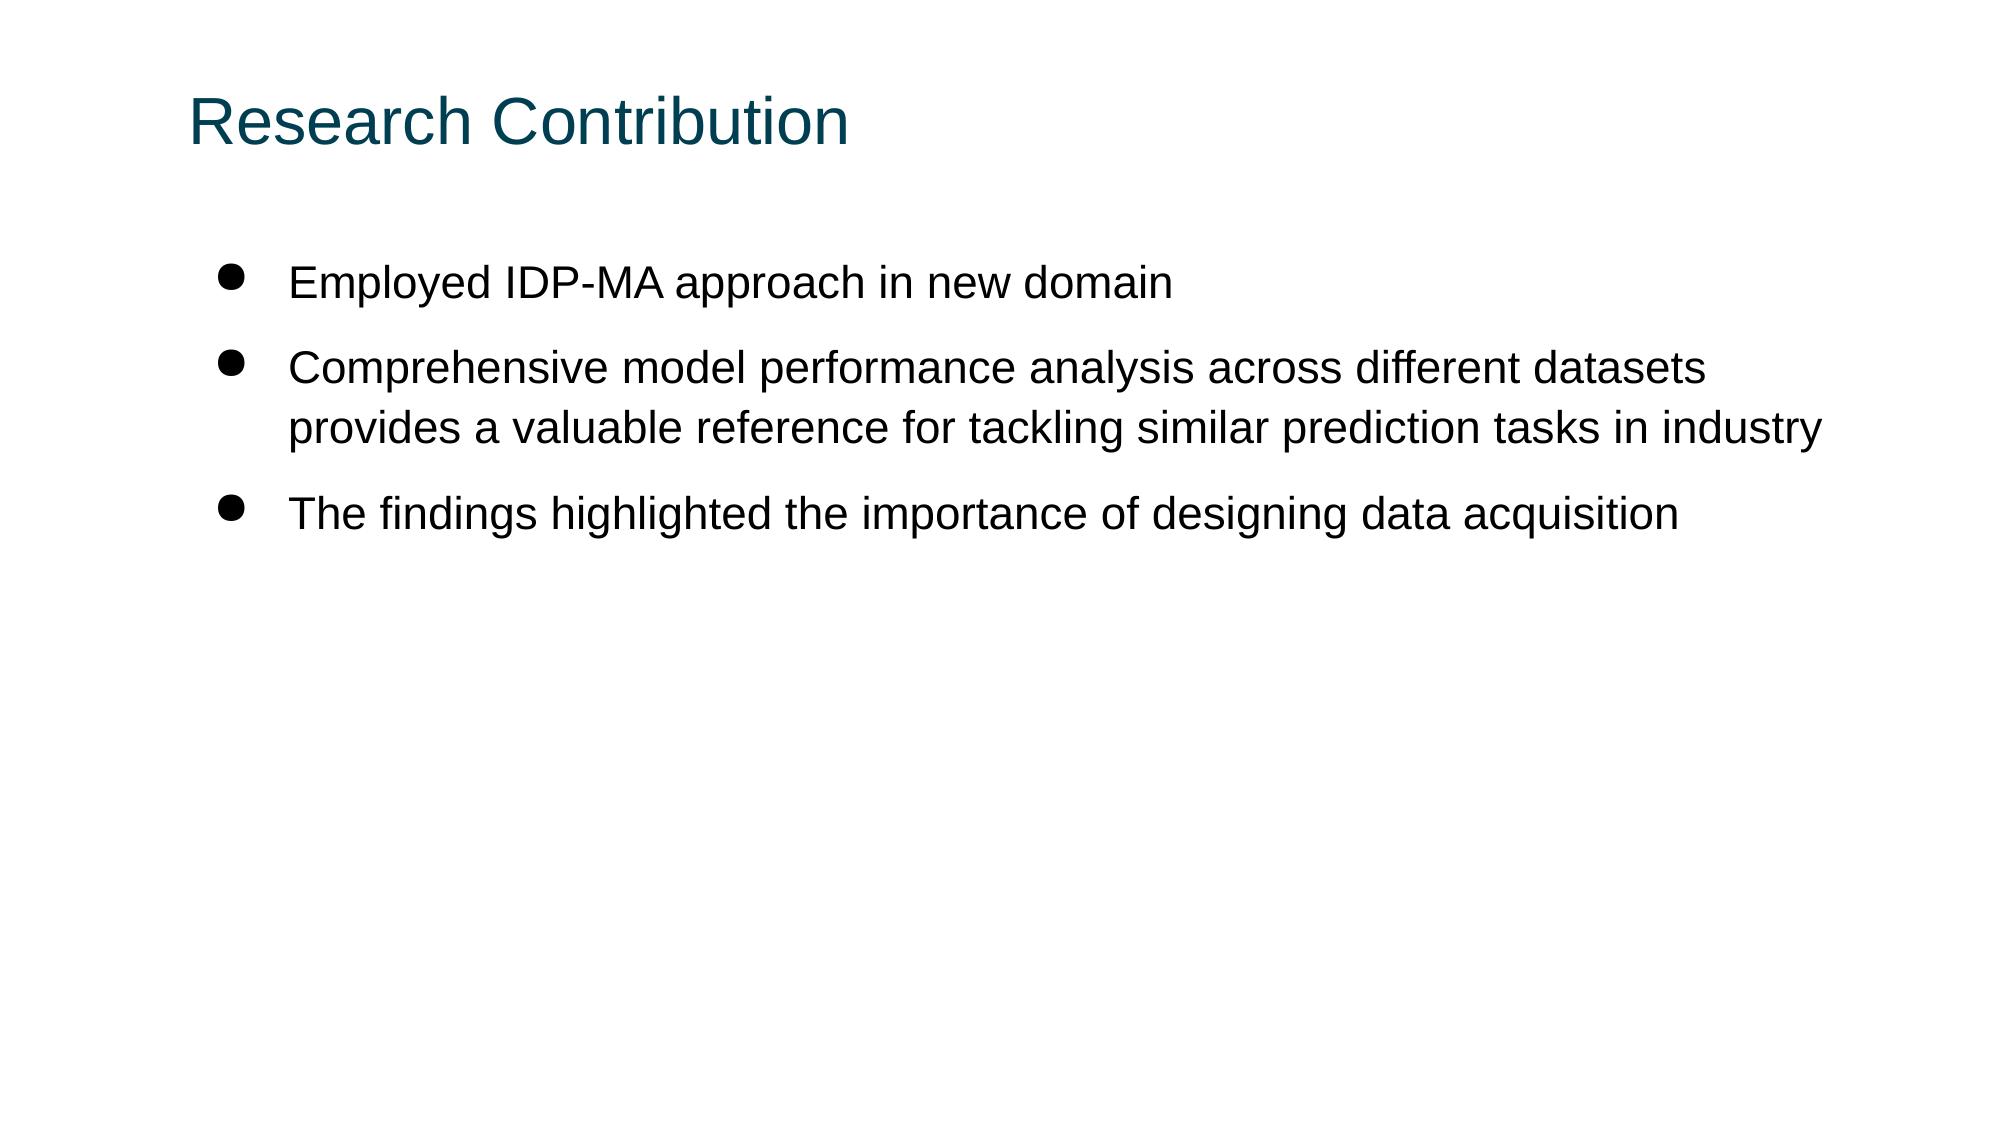

# Research Contribution
Employed IDP-MA approach in new domain
Comprehensive model performance analysis across different datasets  provides a valuable reference for tackling similar prediction tasks in industry
The findings highlighted the importance of designing data acquisition